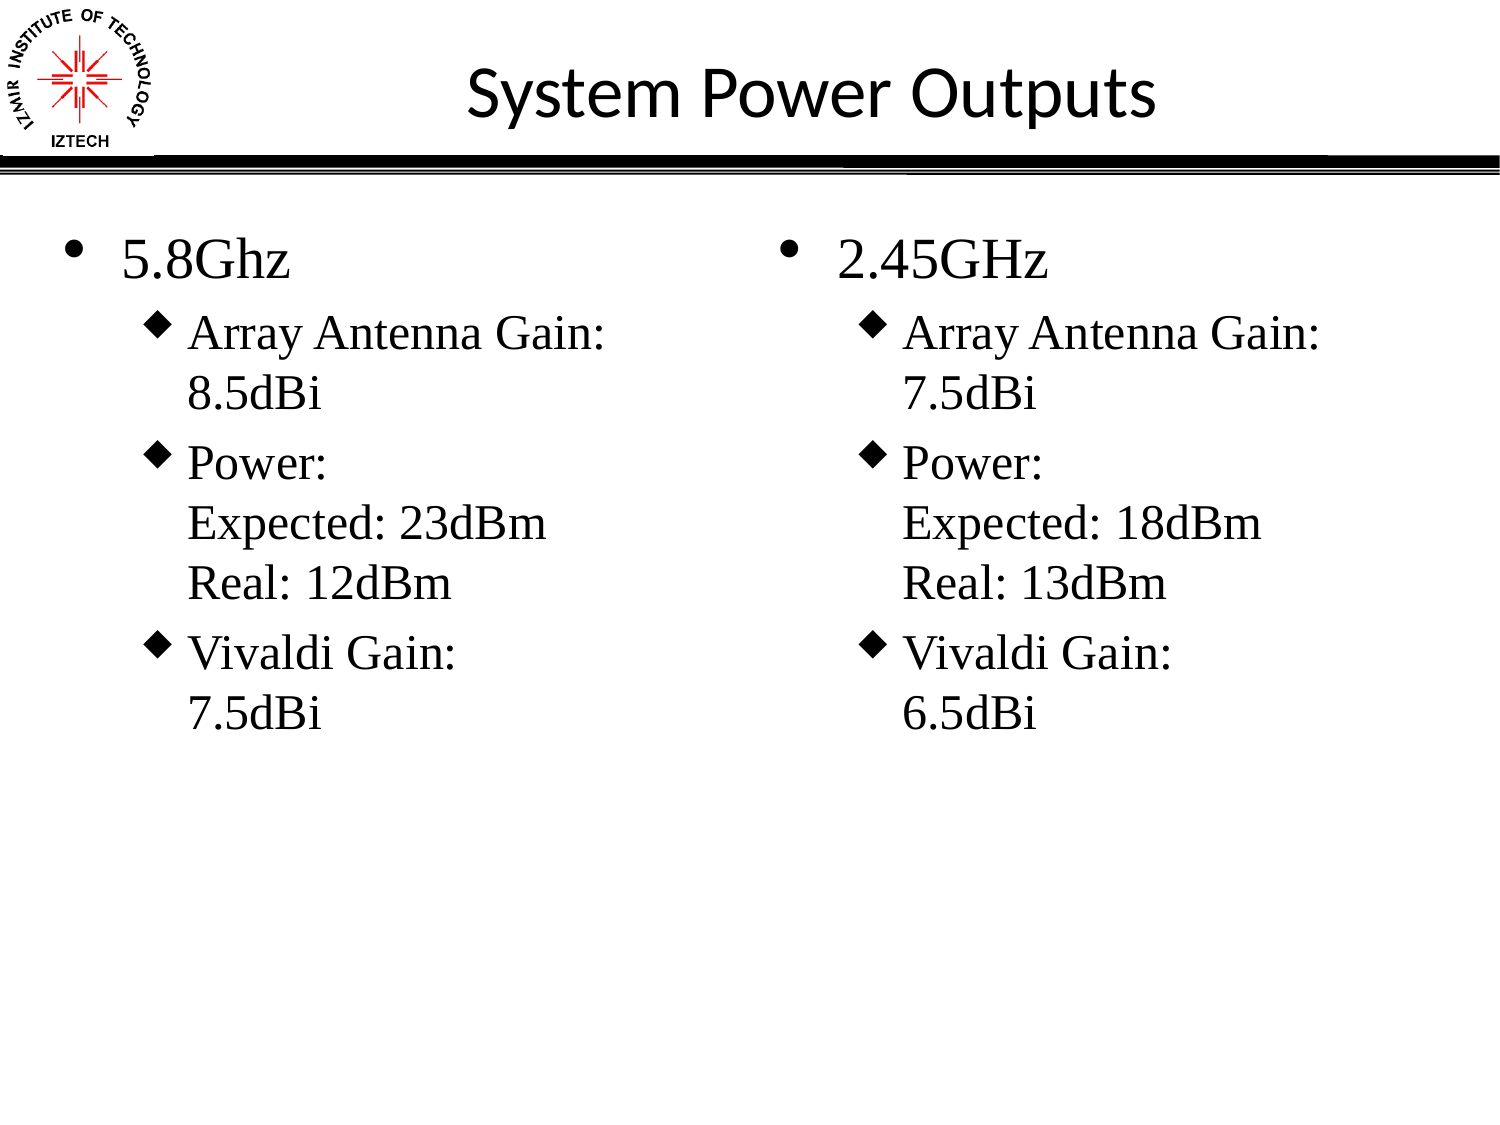

# System Power Outputs
5.8Ghz
Array Antenna Gain: 8.5dBi
Power:
Expected: 23dBm
Real: 12dBm
Vivaldi Gain:
7.5dBi
2.45GHz
Array Antenna Gain:
7.5dBi
Power:
Expected: 18dBm
Real: 13dBm
Vivaldi Gain:
6.5dBi